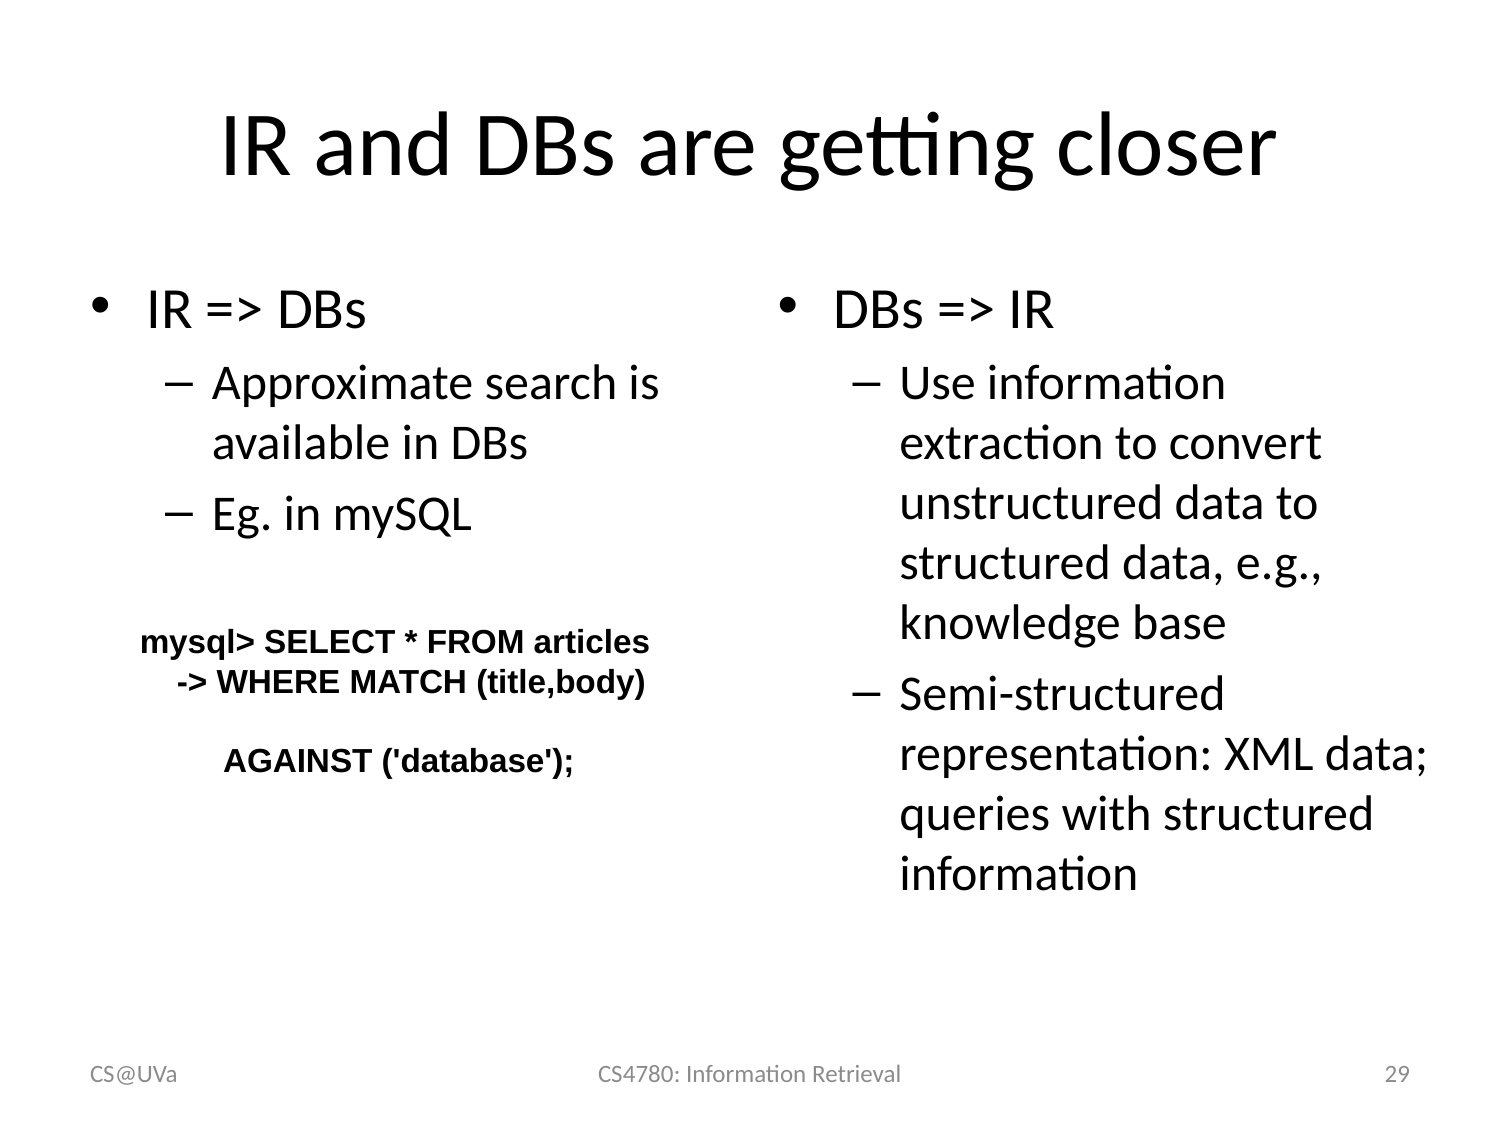

# IR and DBs are getting closer
IR => DBs
Approximate search is available in DBs
Eg. in mySQL
DBs => IR
Use information extraction to convert unstructured data to structured data, e.g., knowledge base
Semi-structured representation: XML data; queries with structured information

mysql> SELECT * FROM articles
    -> WHERE MATCH (title,body)
         AGAINST ('database');
CS@UVa
CS4780: Information Retrieval
29